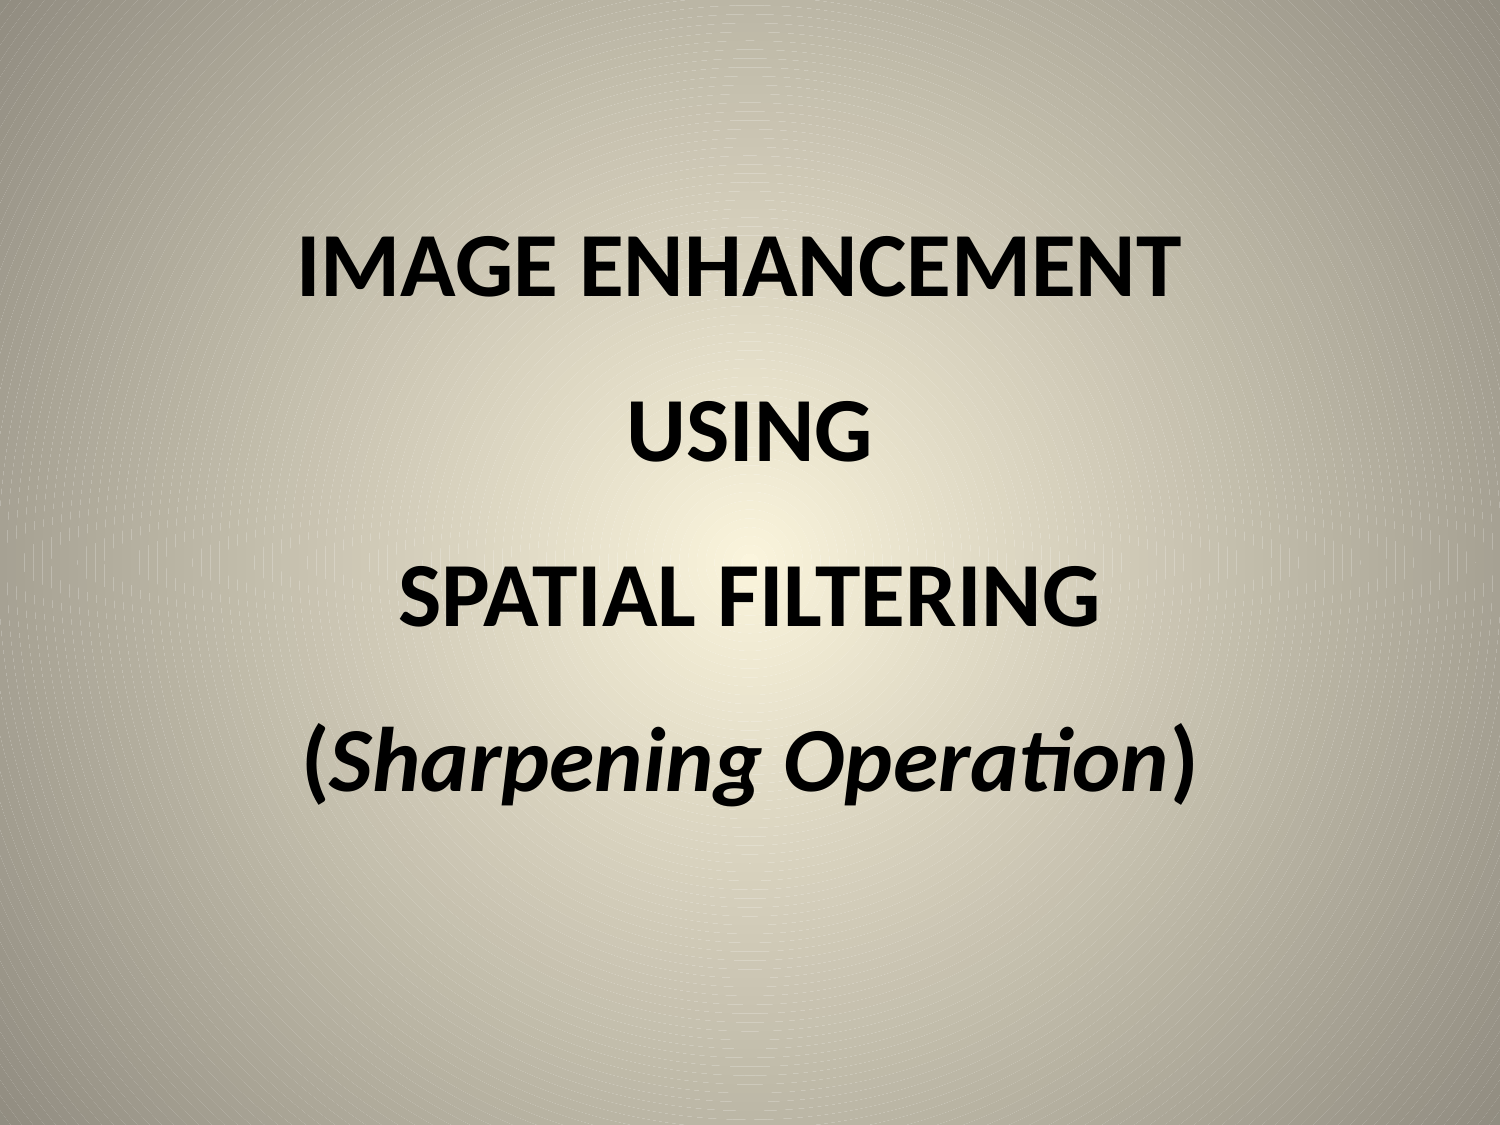

# IMAGE ENHANCEMENT USING SPATIAL FILTERING (Sharpening Operation)